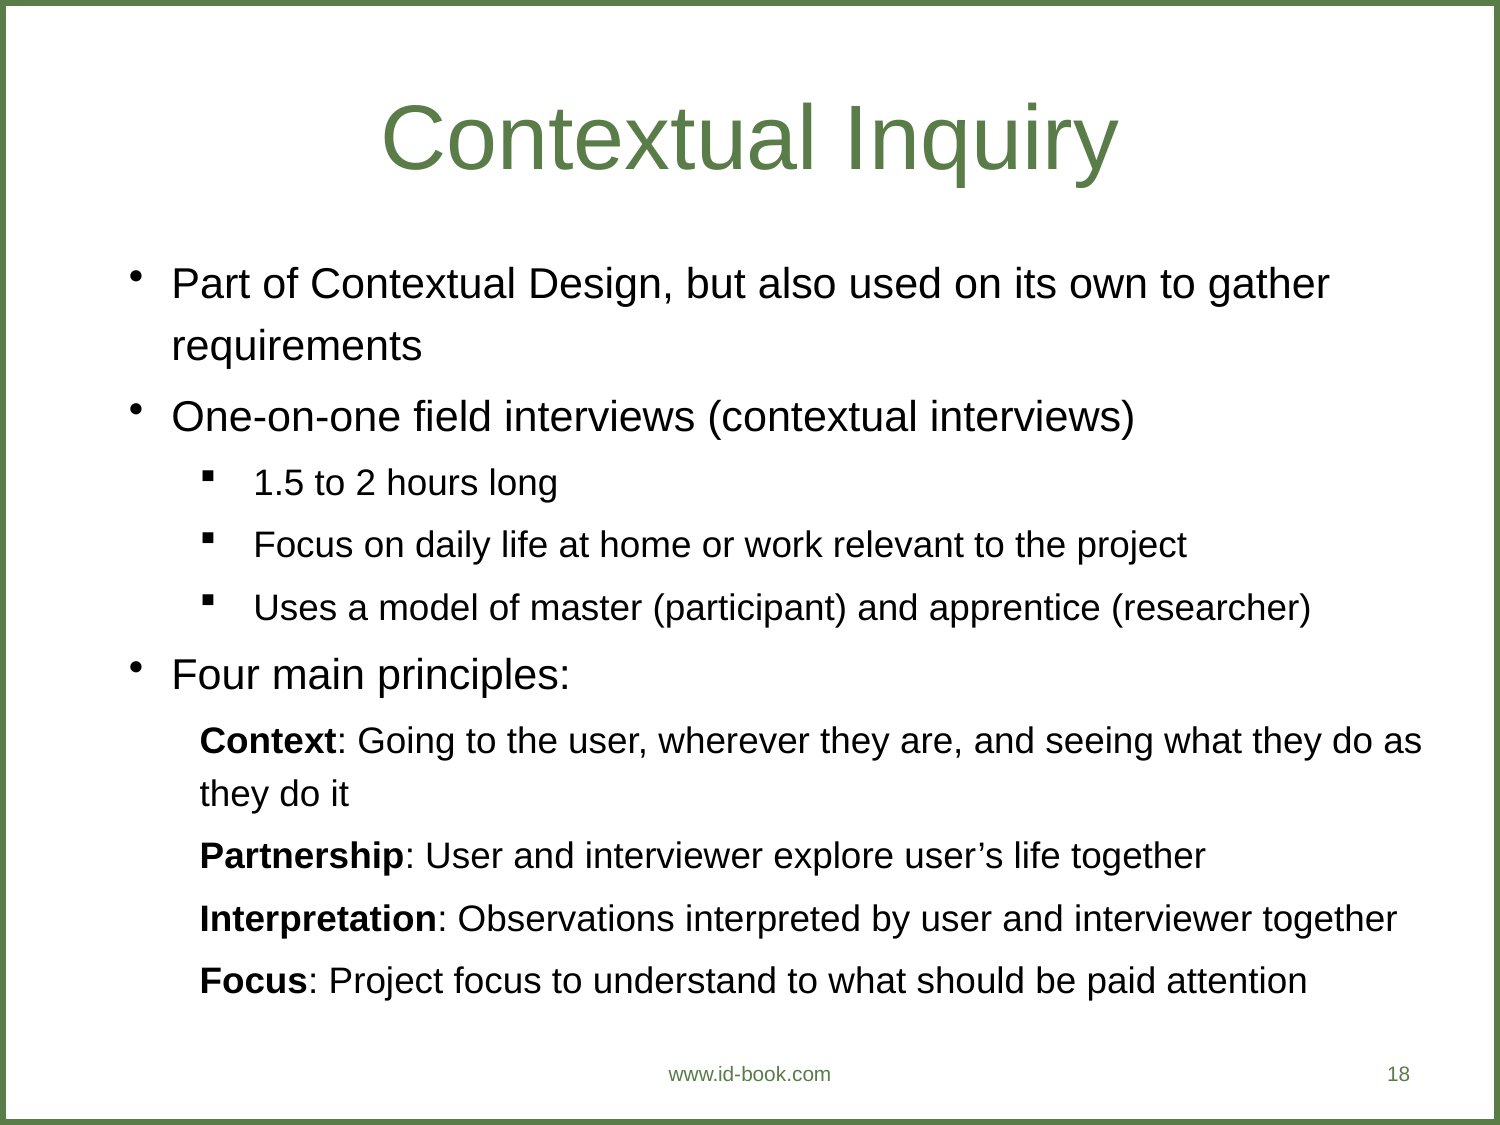

# Contextual Inquiry
Part of Contextual Design, but also used on its own to gather requirements
One-on-one field interviews (contextual interviews)
1.5 to 2 hours long
Focus on daily life at home or work relevant to the project
Uses a model of master (participant) and apprentice (researcher)
Four main principles:
Context: Going to the user, wherever they are, and seeing what they do as they do it
Partnership: User and interviewer explore user’s life together
Interpretation: Observations interpreted by user and interviewer together
Focus: Project focus to understand to what should be paid attention

www.id-book.com
18